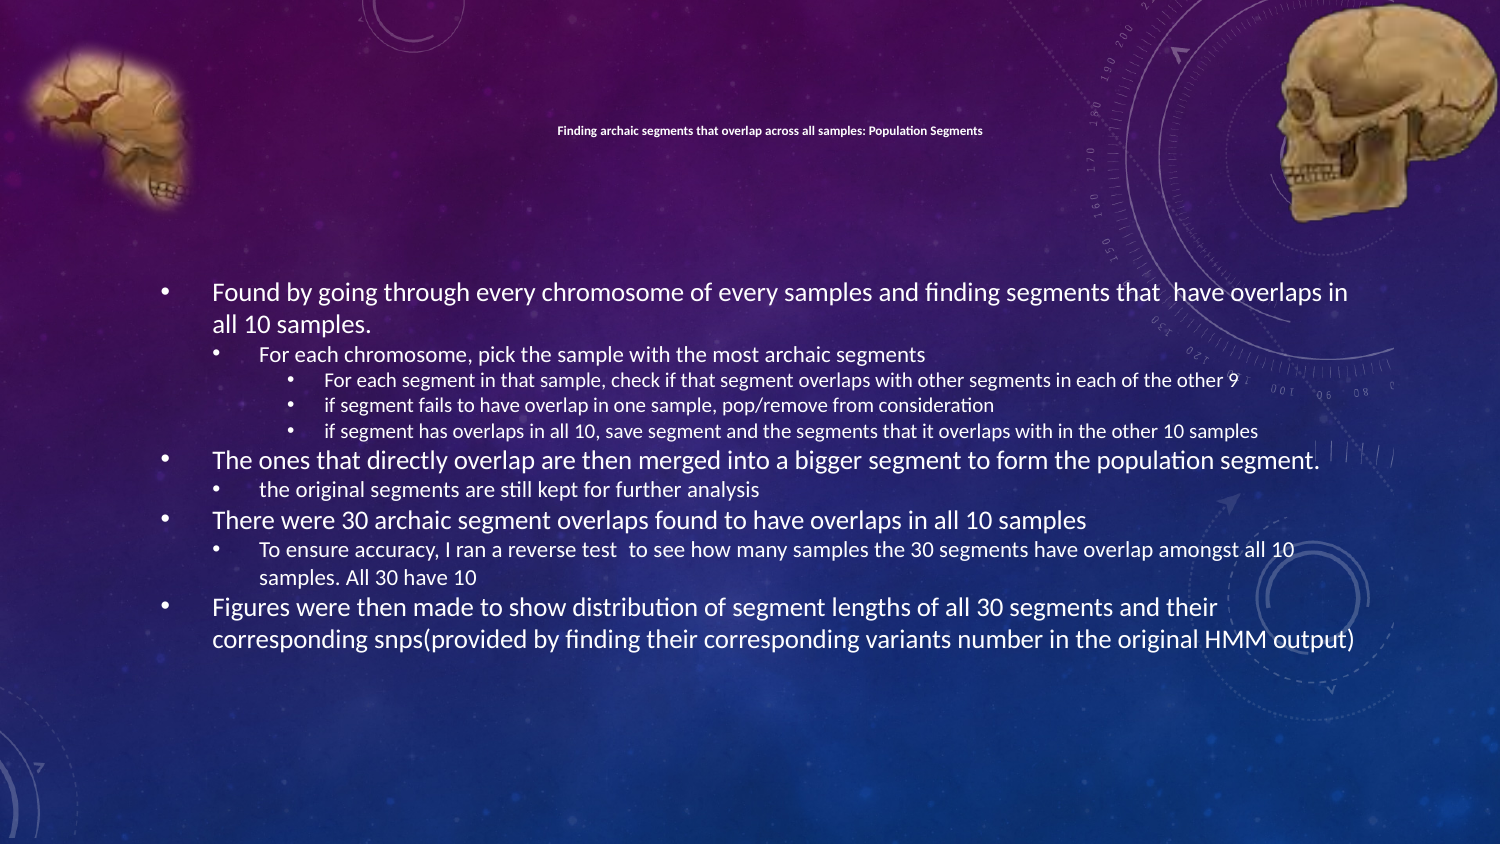

# Finding archaic segments that overlap across all samples: Population Segments
Found by going through every chromosome of every samples and finding segments that  have overlaps in all 10 samples.
For each chromosome, pick the sample with the most archaic segments
For each segment in that sample, check if that segment overlaps with other segments in each of the other 9
if segment fails to have overlap in one sample, pop/remove from consideration
if segment has overlaps in all 10, save segment and the segments that it overlaps with in the other 10 samples
The ones that directly overlap are then merged into a bigger segment to form the population segment.
the original segments are still kept for further analysis
There were 30 archaic segment overlaps found to have overlaps in all 10 samples
To ensure accuracy, I ran a reverse test  to see how many samples the 30 segments have overlap amongst all 10 samples. All 30 have 10
Figures were then made to show distribution of segment lengths of all 30 segments and their corresponding snps(provided by finding their corresponding variants number in the original HMM output)